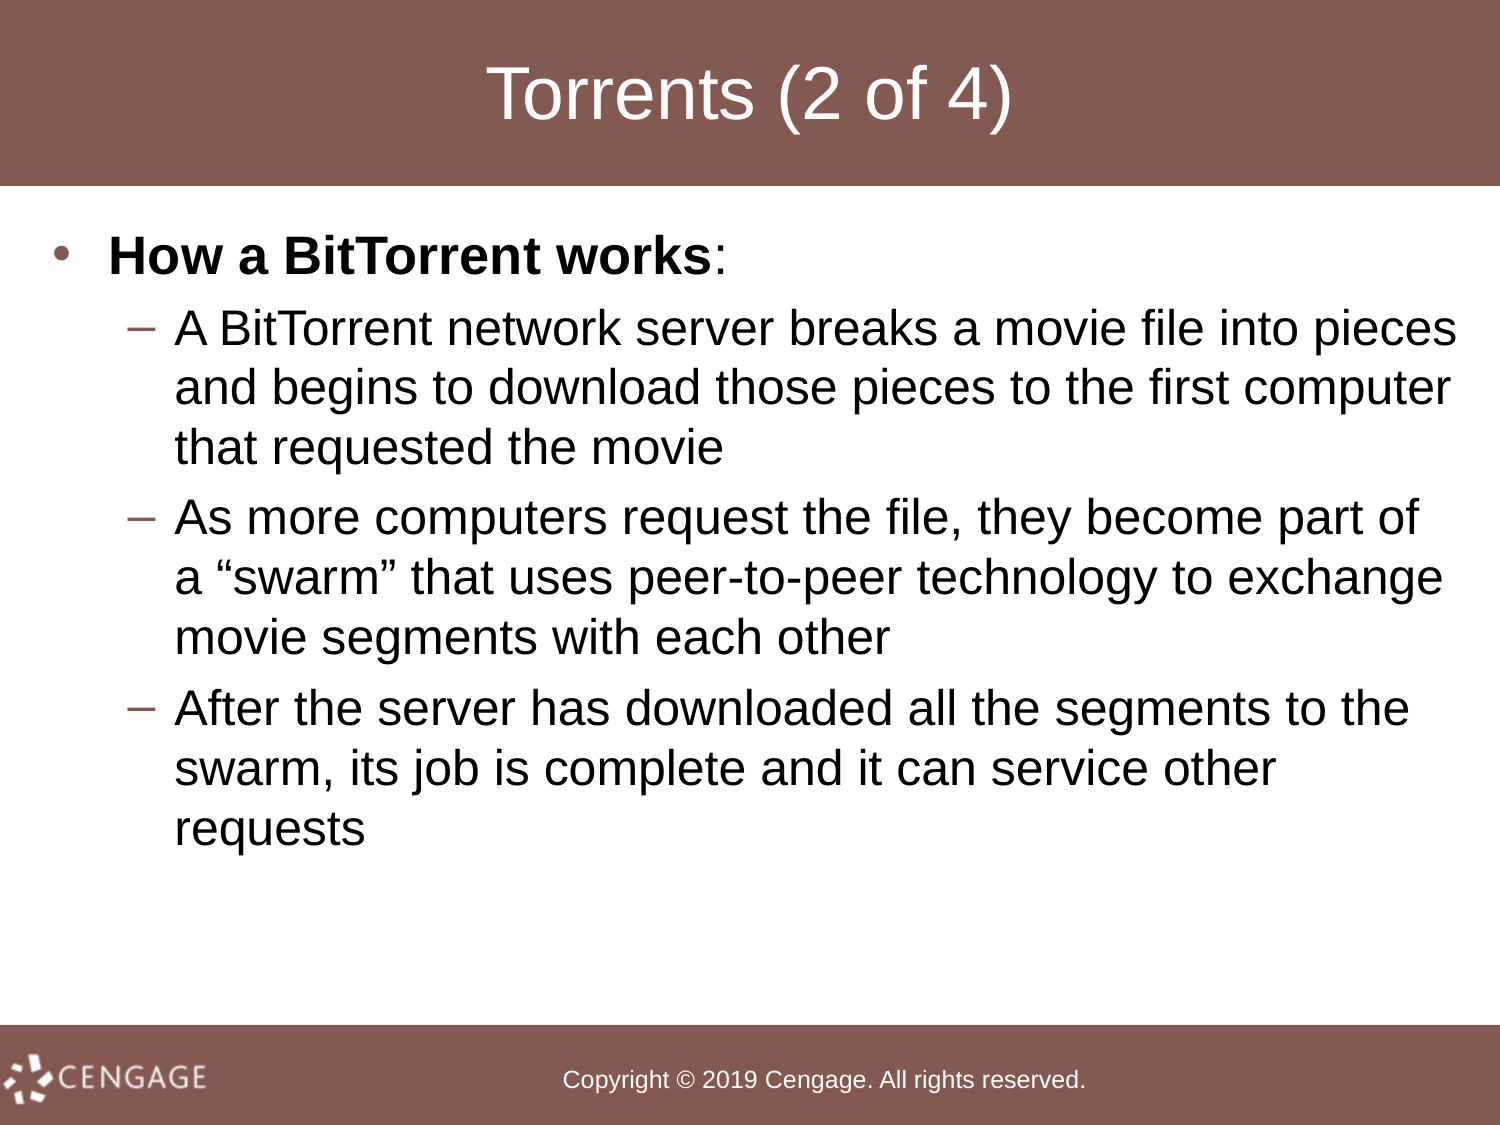

# Torrents (2 of 4)
How a BitTorrent works:
A BitTorrent network server breaks a movie file into pieces and begins to download those pieces to the first computer that requested the movie
As more computers request the file, they become part of a “swarm” that uses peer-to-peer technology to exchange movie segments with each other
After the server has downloaded all the segments to the swarm, its job is complete and it can service other requests